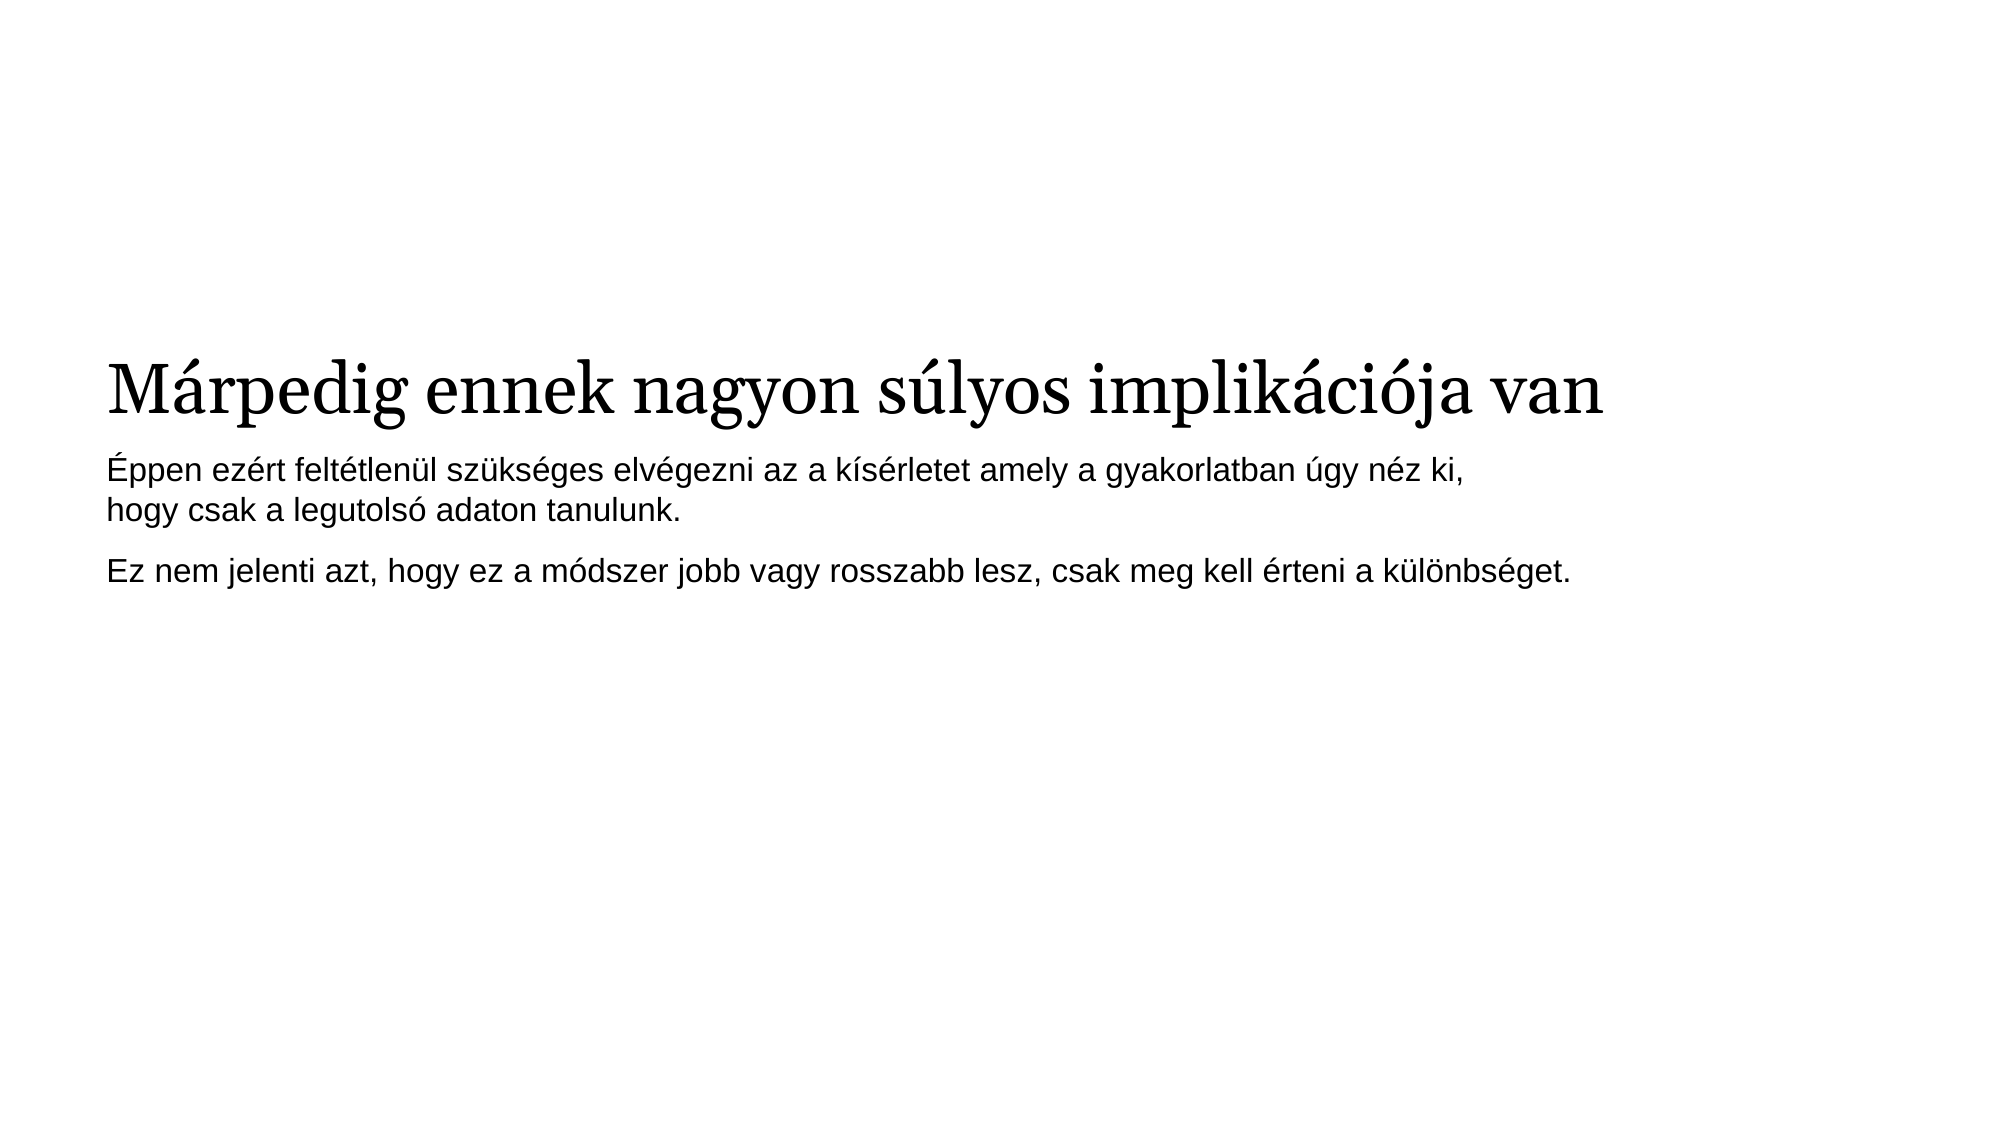

Márpedig ennek nagyon súlyos implikációja van
Éppen ezért feltétlenül szükséges elvégezni az a kísérletet amely a gyakorlatban úgy néz ki,
hogy csak a legutolsó adaton tanulunk.
Ez nem jelenti azt, hogy ez a módszer jobb vagy rosszabb lesz, csak meg kell érteni a különbséget.